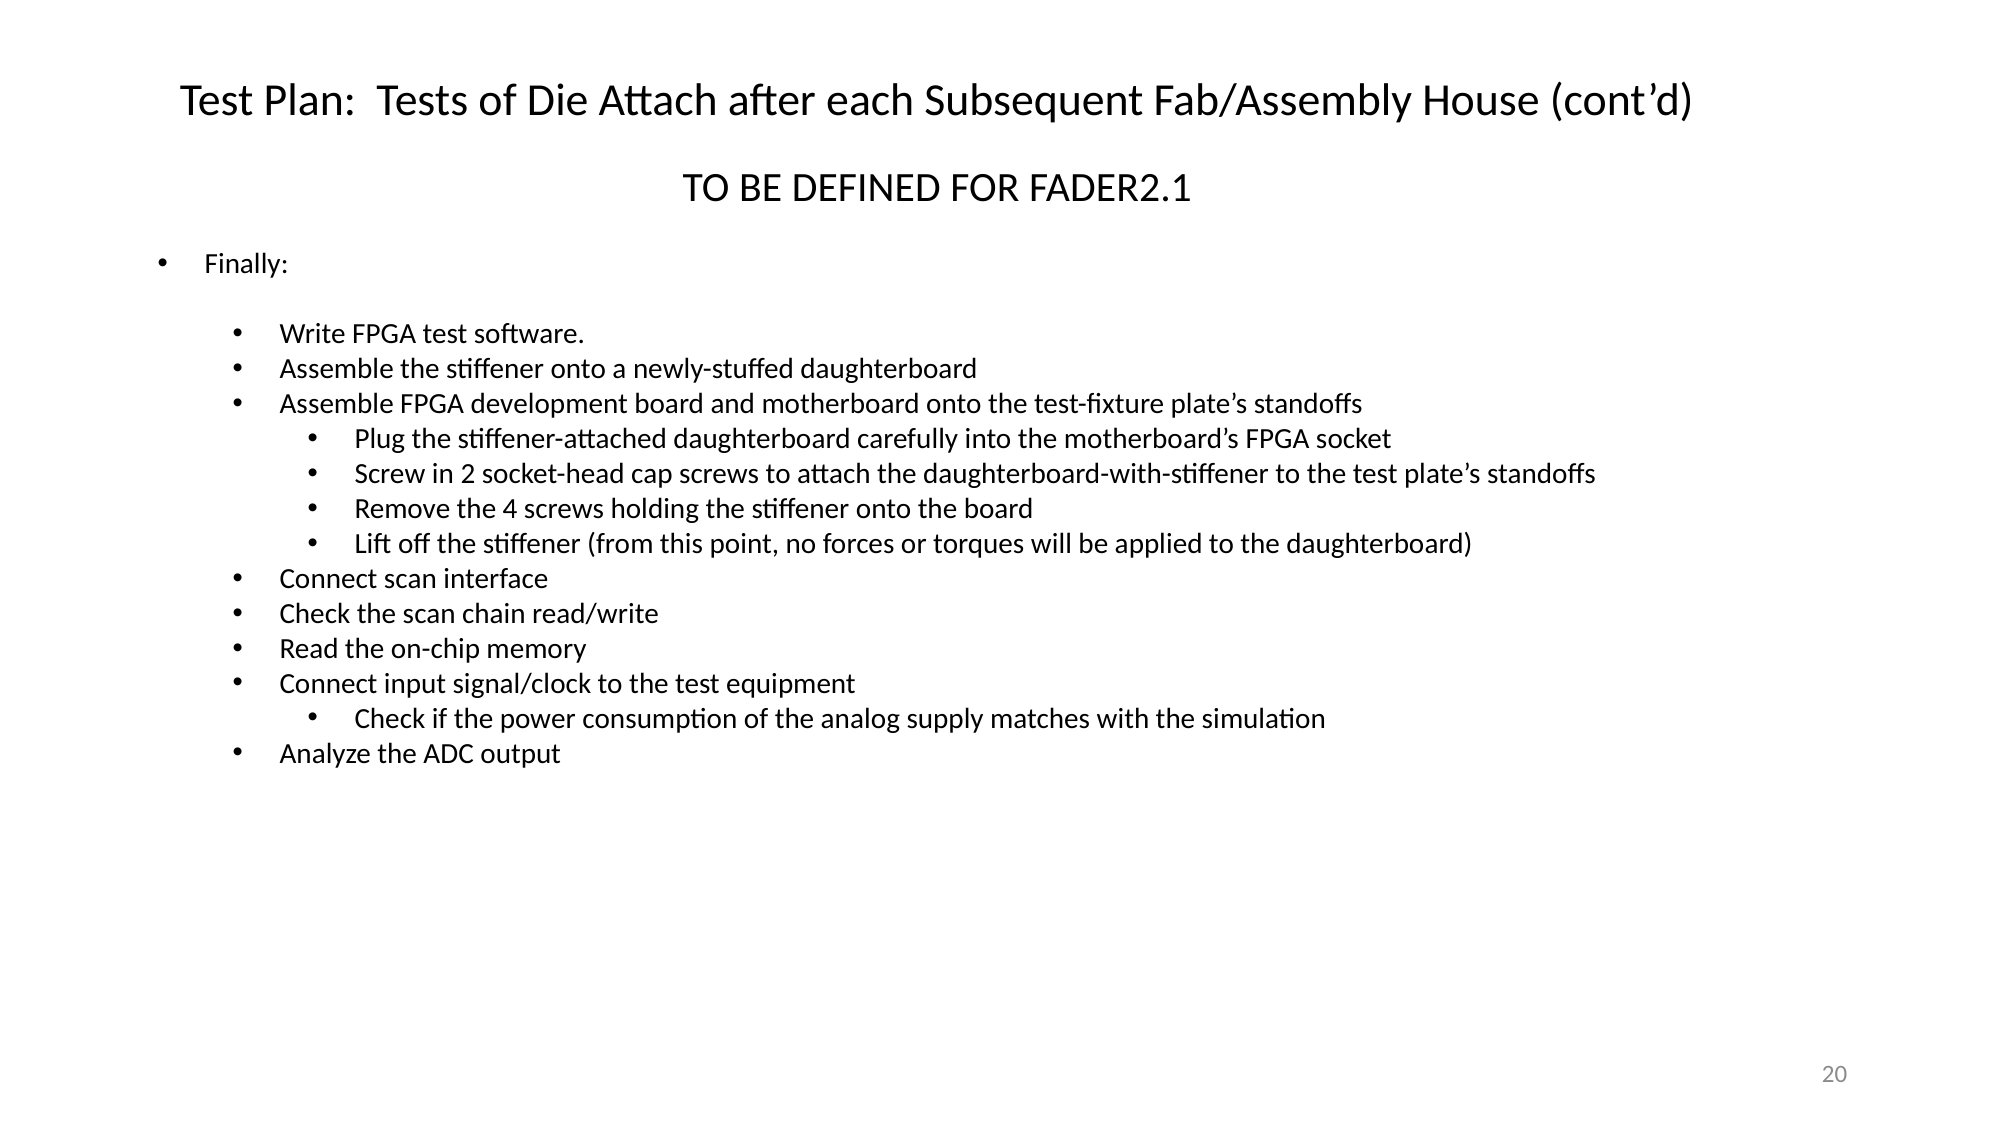

Test Plan:  Tests of Die Attach after each Subsequent Fab/Assembly House (cont’d)

TO BE DEFINED FOR FADER2.1

Finally:

Write FPGA test software.
Assemble the stiffener onto a newly-stuffed daughterboard
Assemble FPGA development board and motherboard onto the test-fixture plate’s standoffs
Plug the stiffener-attached daughterboard carefully into the motherboard’s FPGA socket
Screw in 2 socket-head cap screws to attach the daughterboard-with-stiffener to the test plate’s standoffs
Remove the 4 screws holding the stiffener onto the board
Lift off the stiffener (from this point, no forces or torques will be applied to the daughterboard)
Connect scan interface
Check the scan chain read/write
Read the on-chip memory
Connect input signal/clock to the test equipment
Check if the power consumption of the analog supply matches with the simulation
Analyze the ADC output
20